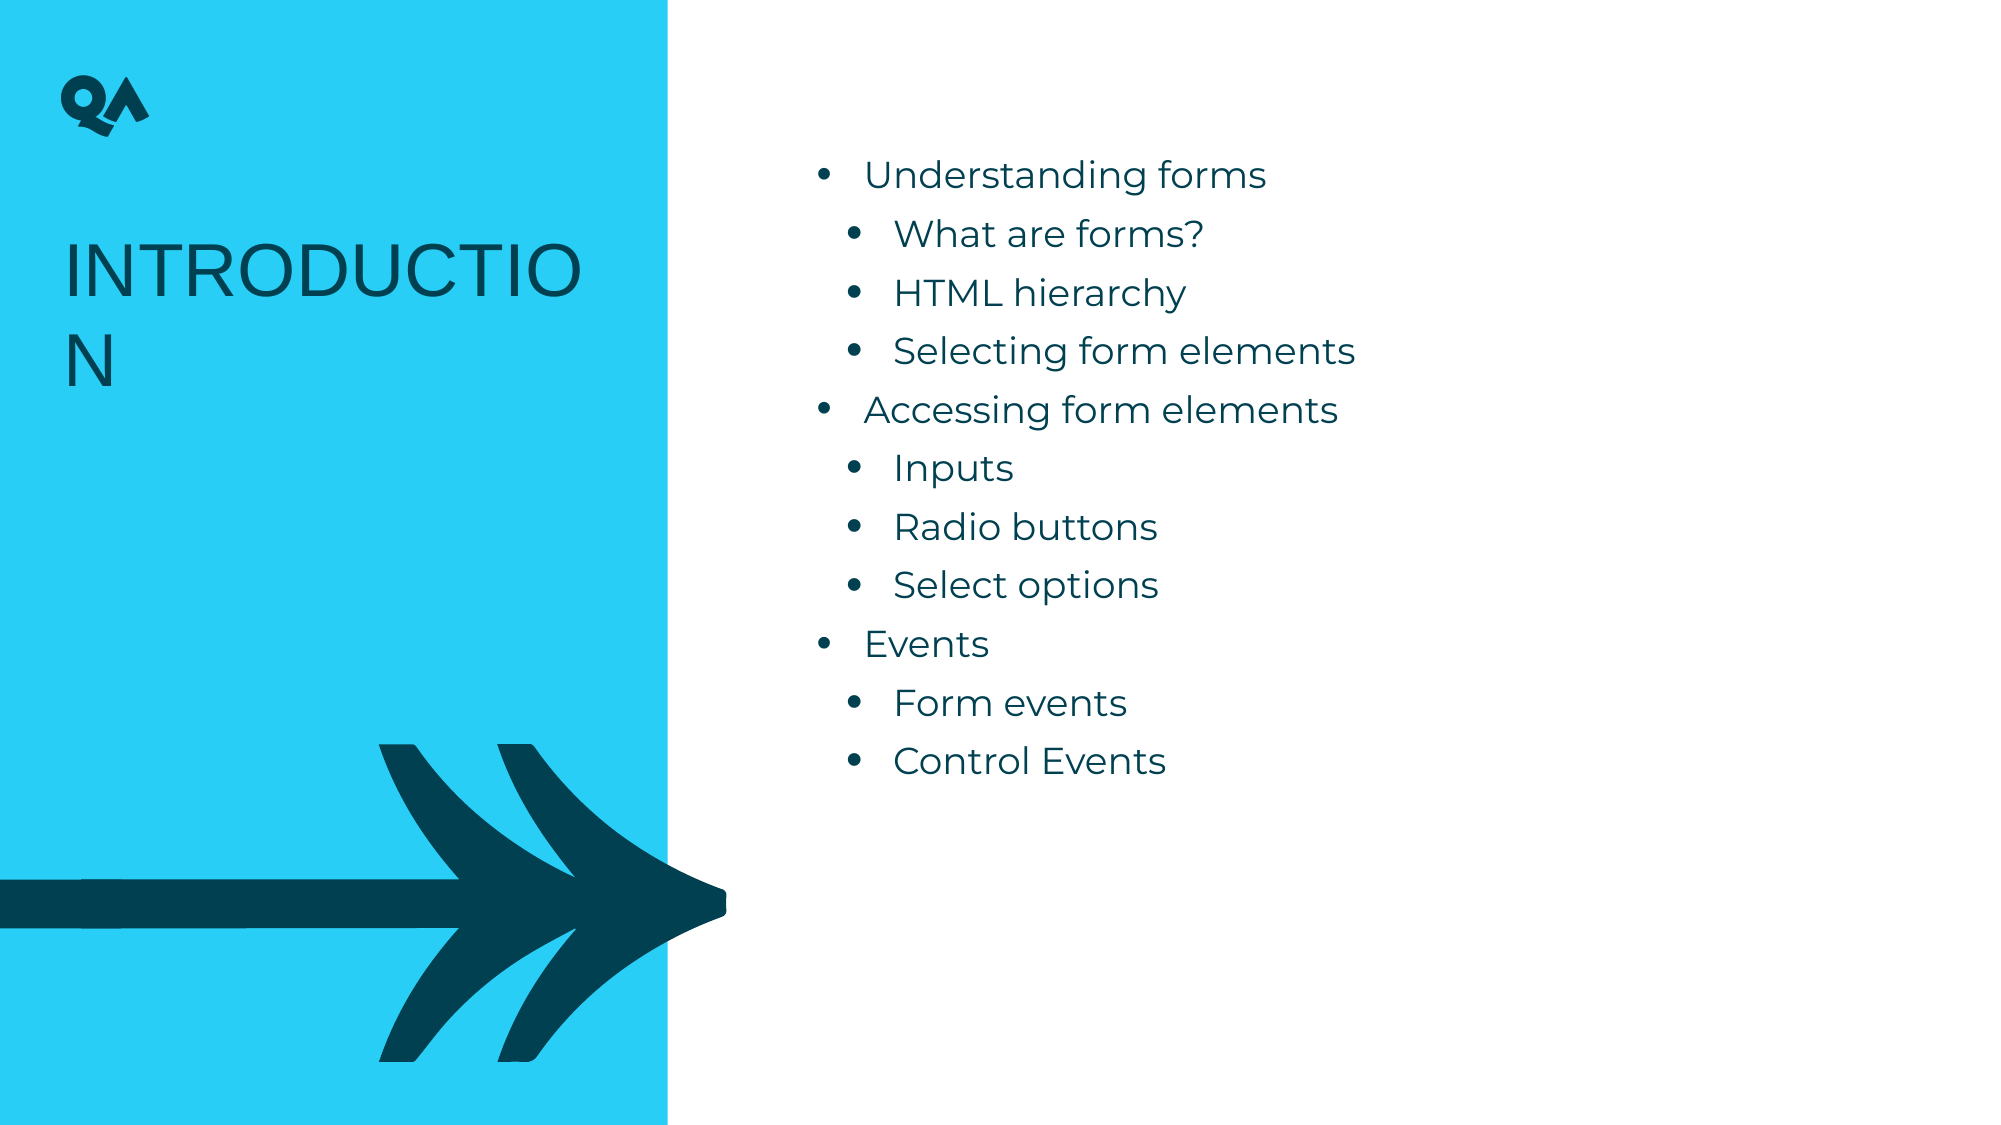

Understanding forms
What are forms?
HTML hierarchy
Selecting form elements
Accessing form elements
Inputs
Radio buttons
Select options
Events
Form events
Control Events

INTRODUCTION